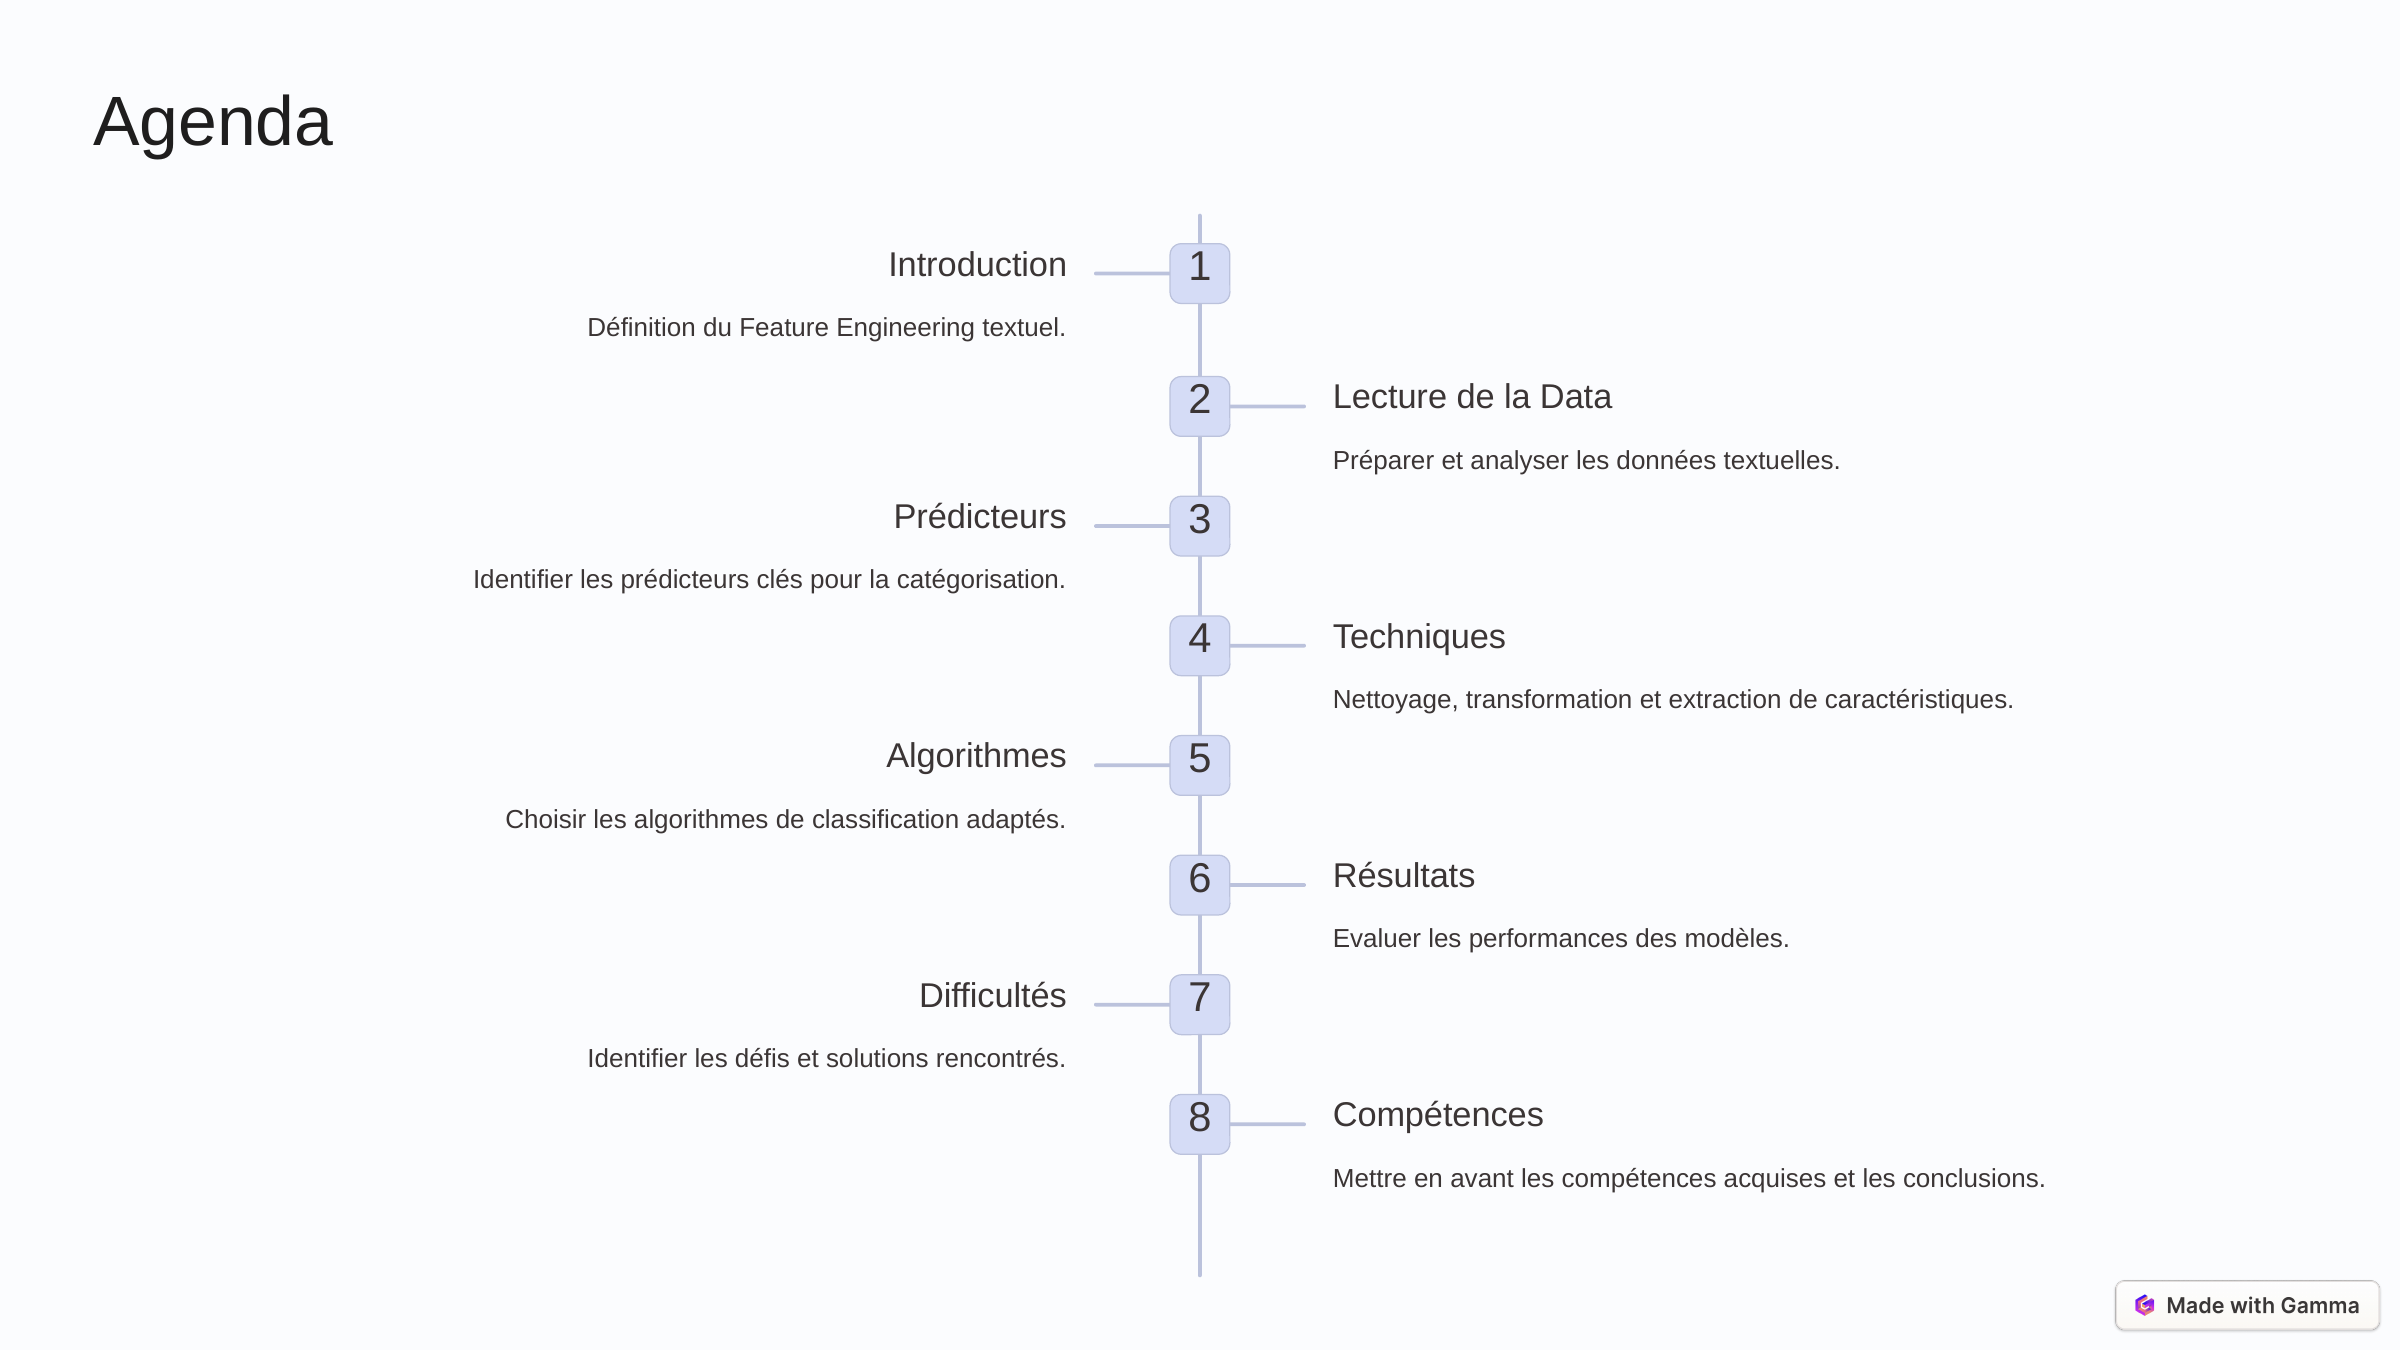

Agenda

Introduction

1

Définition du Feature Engineering textuel.
Lecture de la Data

2

Préparer et analyser les données textuelles.
Prédicteurs

3

Identifier les prédicteurs clés pour la catégorisation.
Techniques

4

Nettoyage, transformation et extraction de caractéristiques.
Algorithmes

5

Choisir les algorithmes de classification adaptés.
Résultats

6

Evaluer les performances des modèles.
Difficultés

7

Identifier les défis et solutions rencontrés.
Compétences

8

Mettre en avant les compétences acquises et les conclusions.